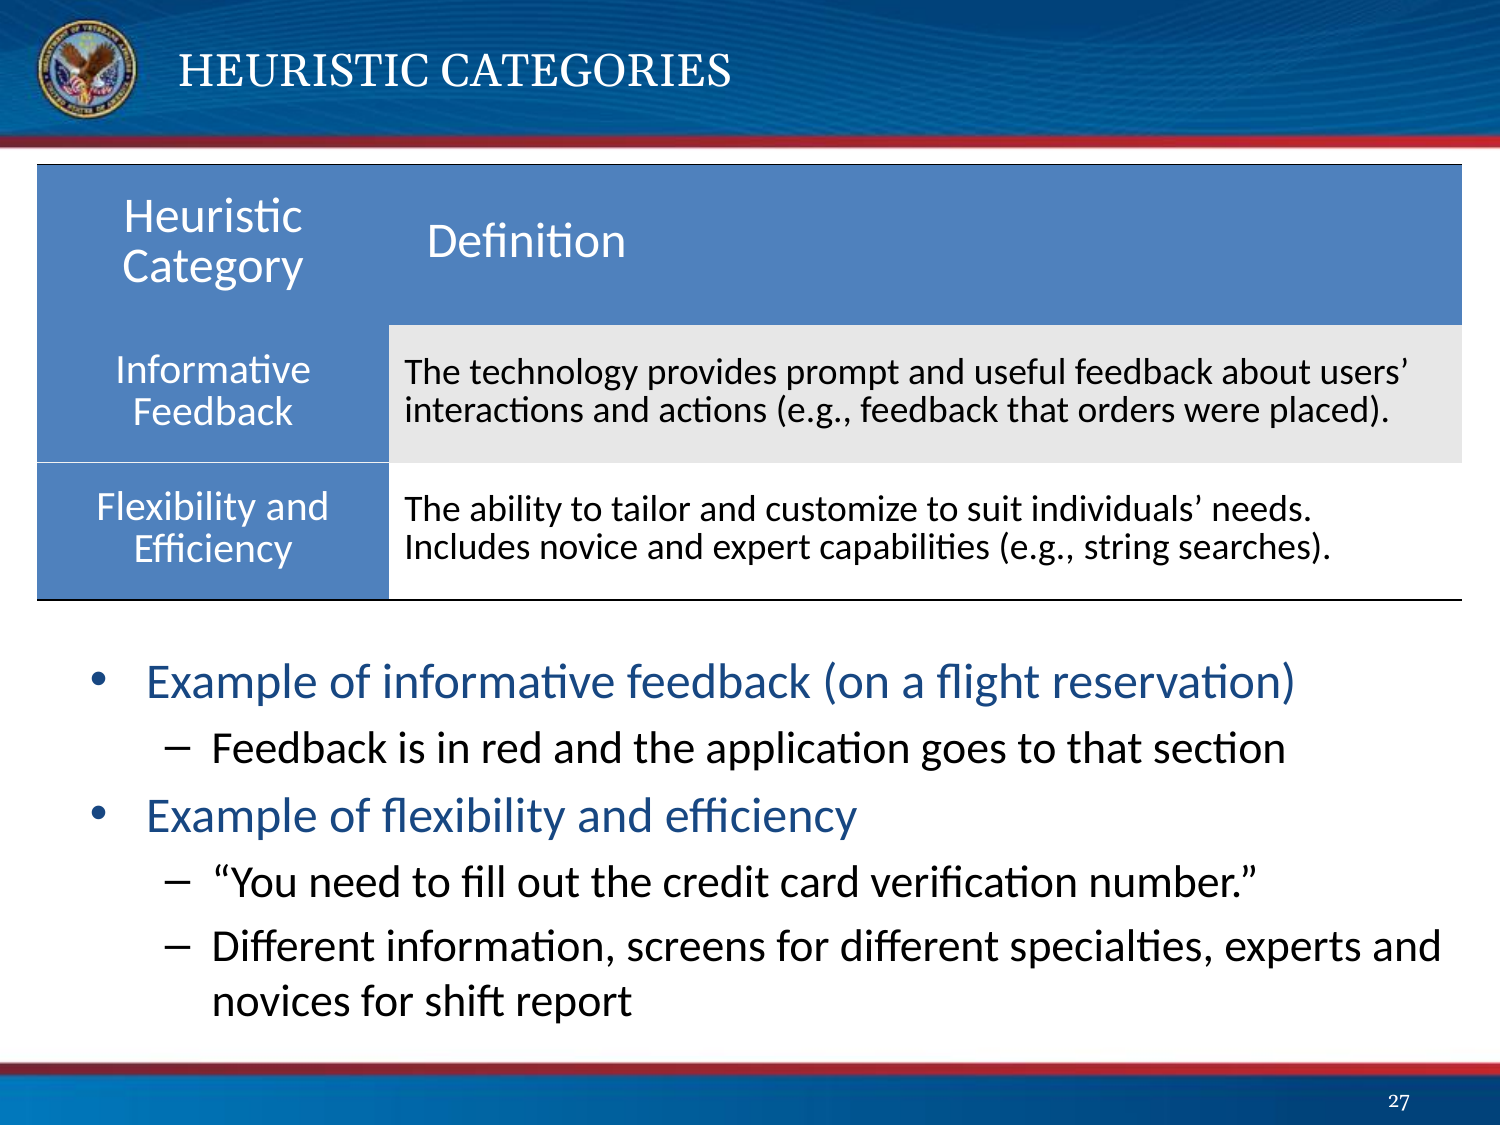

# Heuristic Categories
| Heuristic Category | Definition |
| --- | --- |
| Informative Feedback | The technology provides prompt and useful feedback about users’ interactions and actions (e.g., feedback that orders were placed). |
| Flexibility and Efficiency | The ability to tailor and customize to suit individuals’ needs. Includes novice and expert capabilities (e.g., string searches). |
Example of informative feedback (on a flight reservation)
Feedback is in red and the application goes to that section
Example of flexibility and efficiency
“You need to fill out the credit card verification number.”
Different information, screens for different specialties, experts and novices for shift report
27